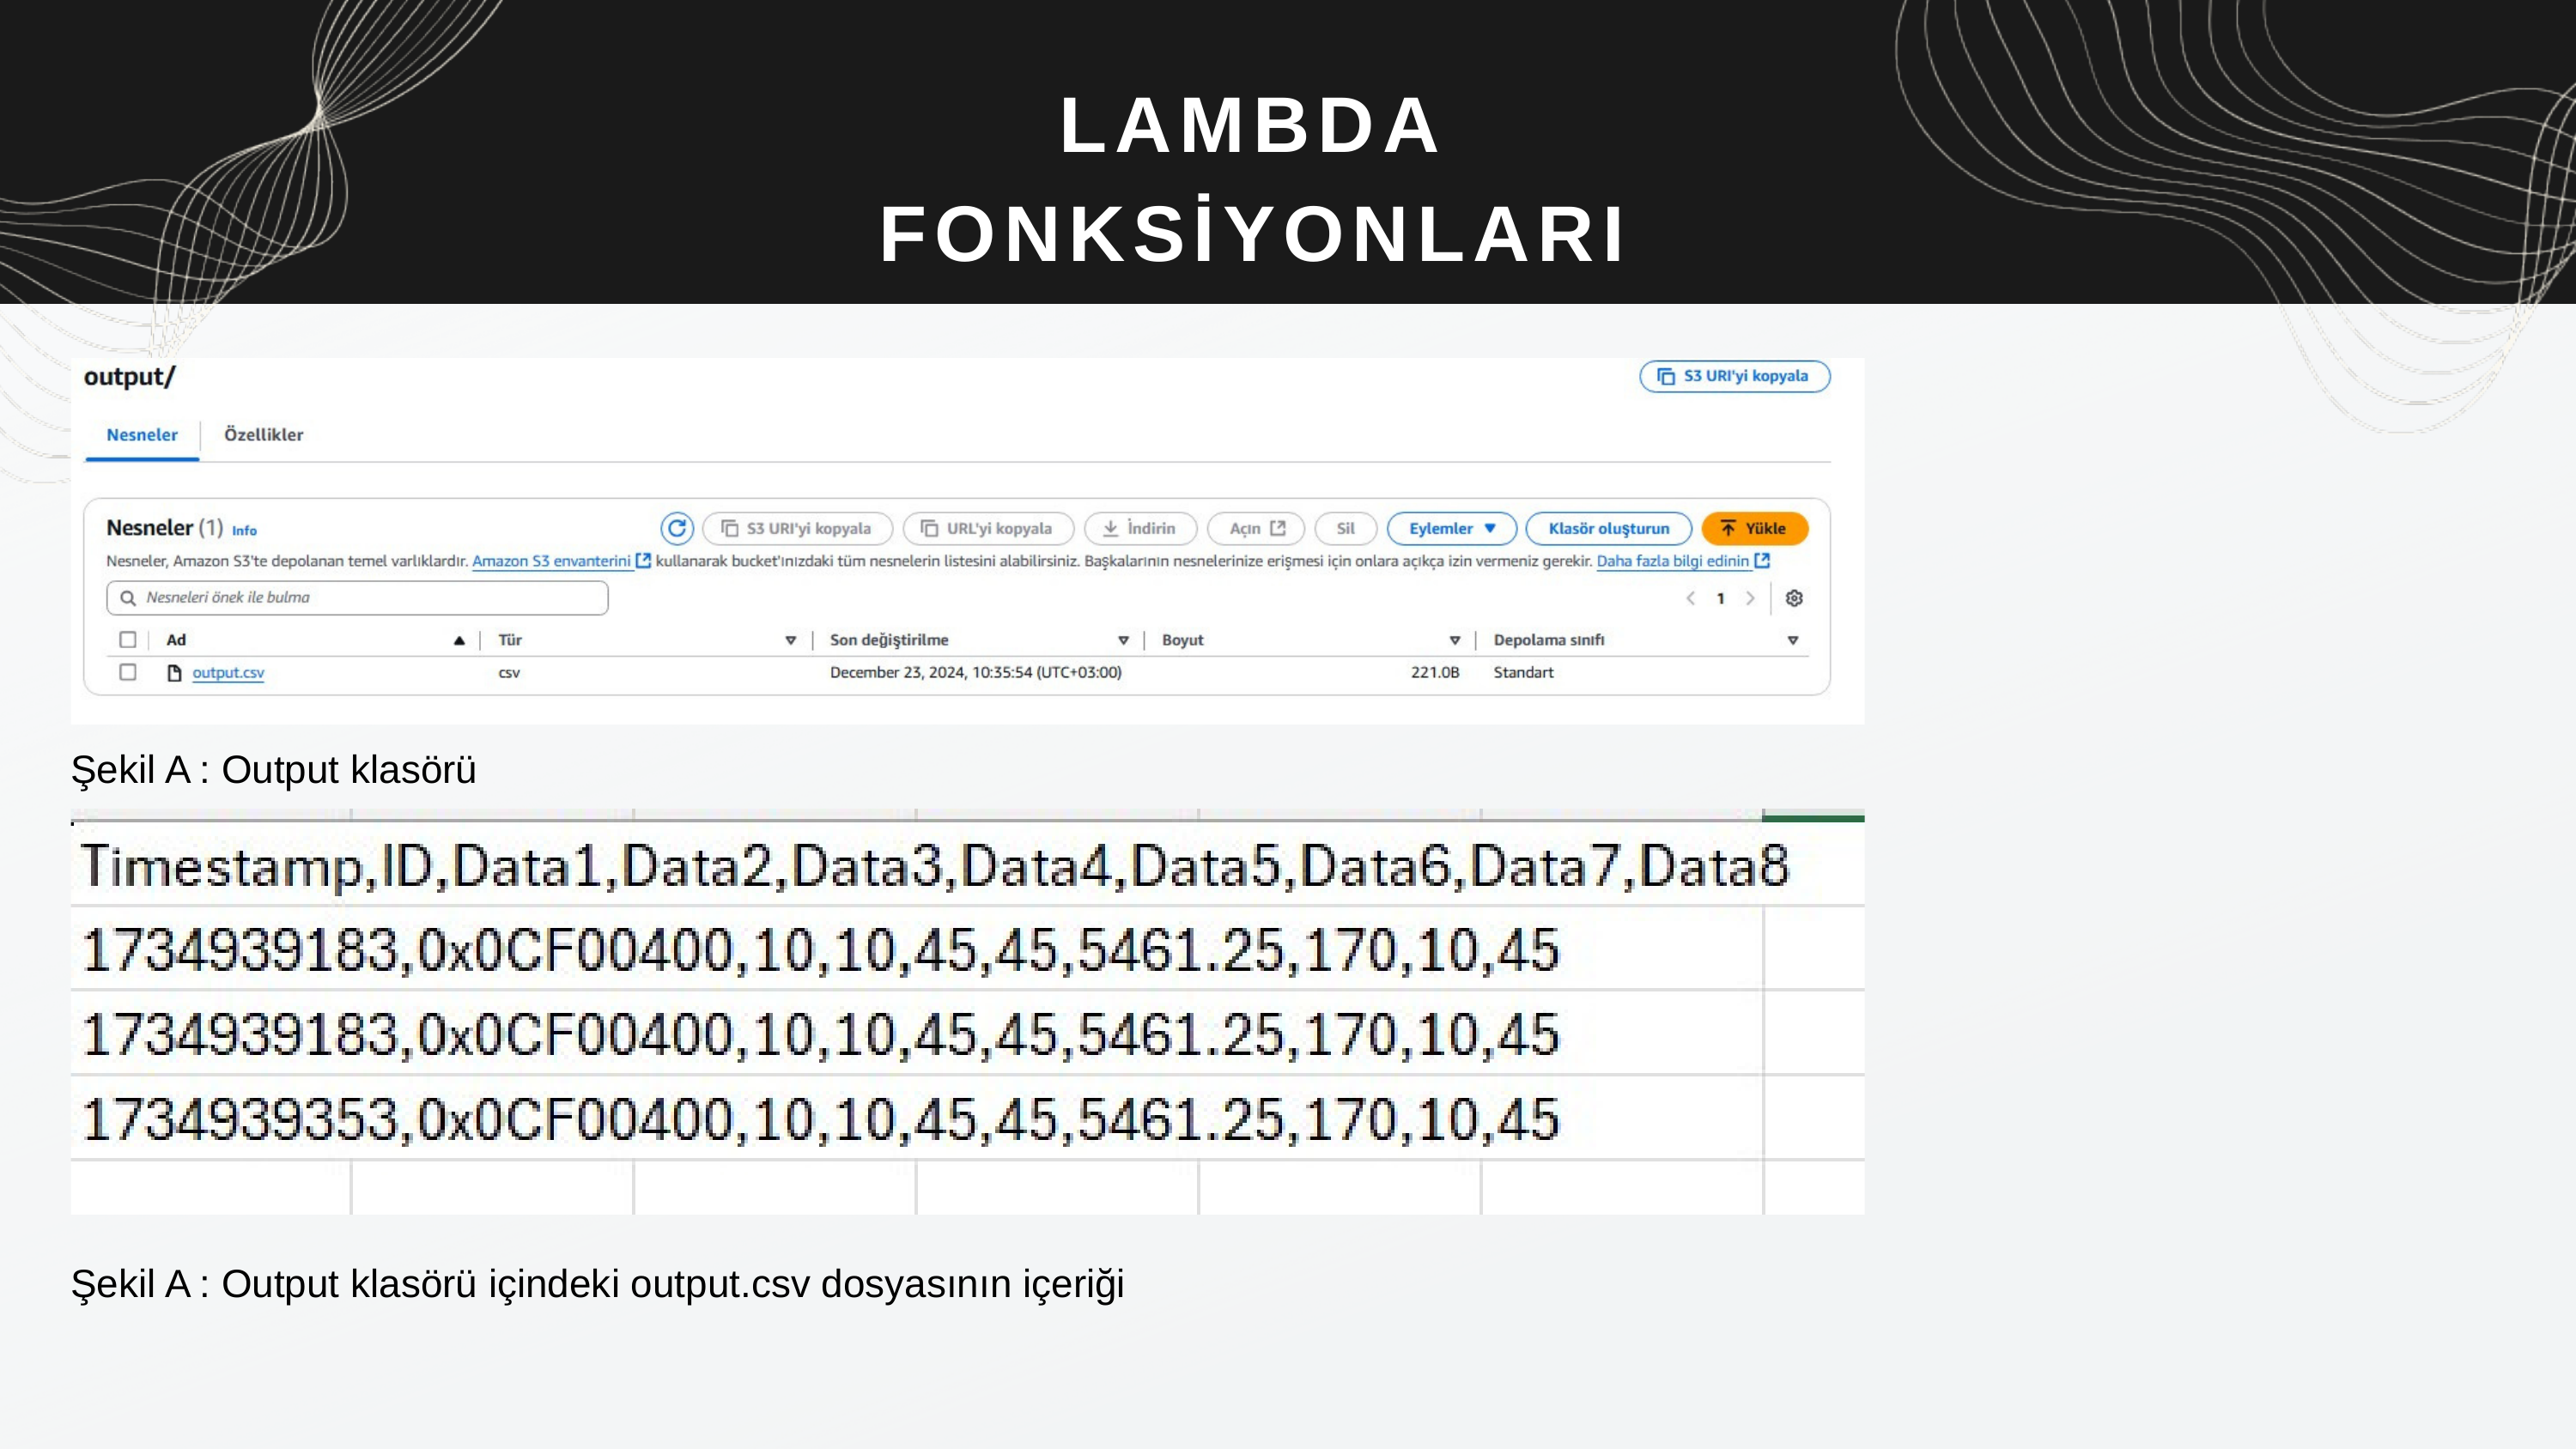

LAMBDA FONKSİYONLARI

Şekil A : Output klasörü

Şekil A : Output klasörü içindeki output.csv dosyasının içeriği